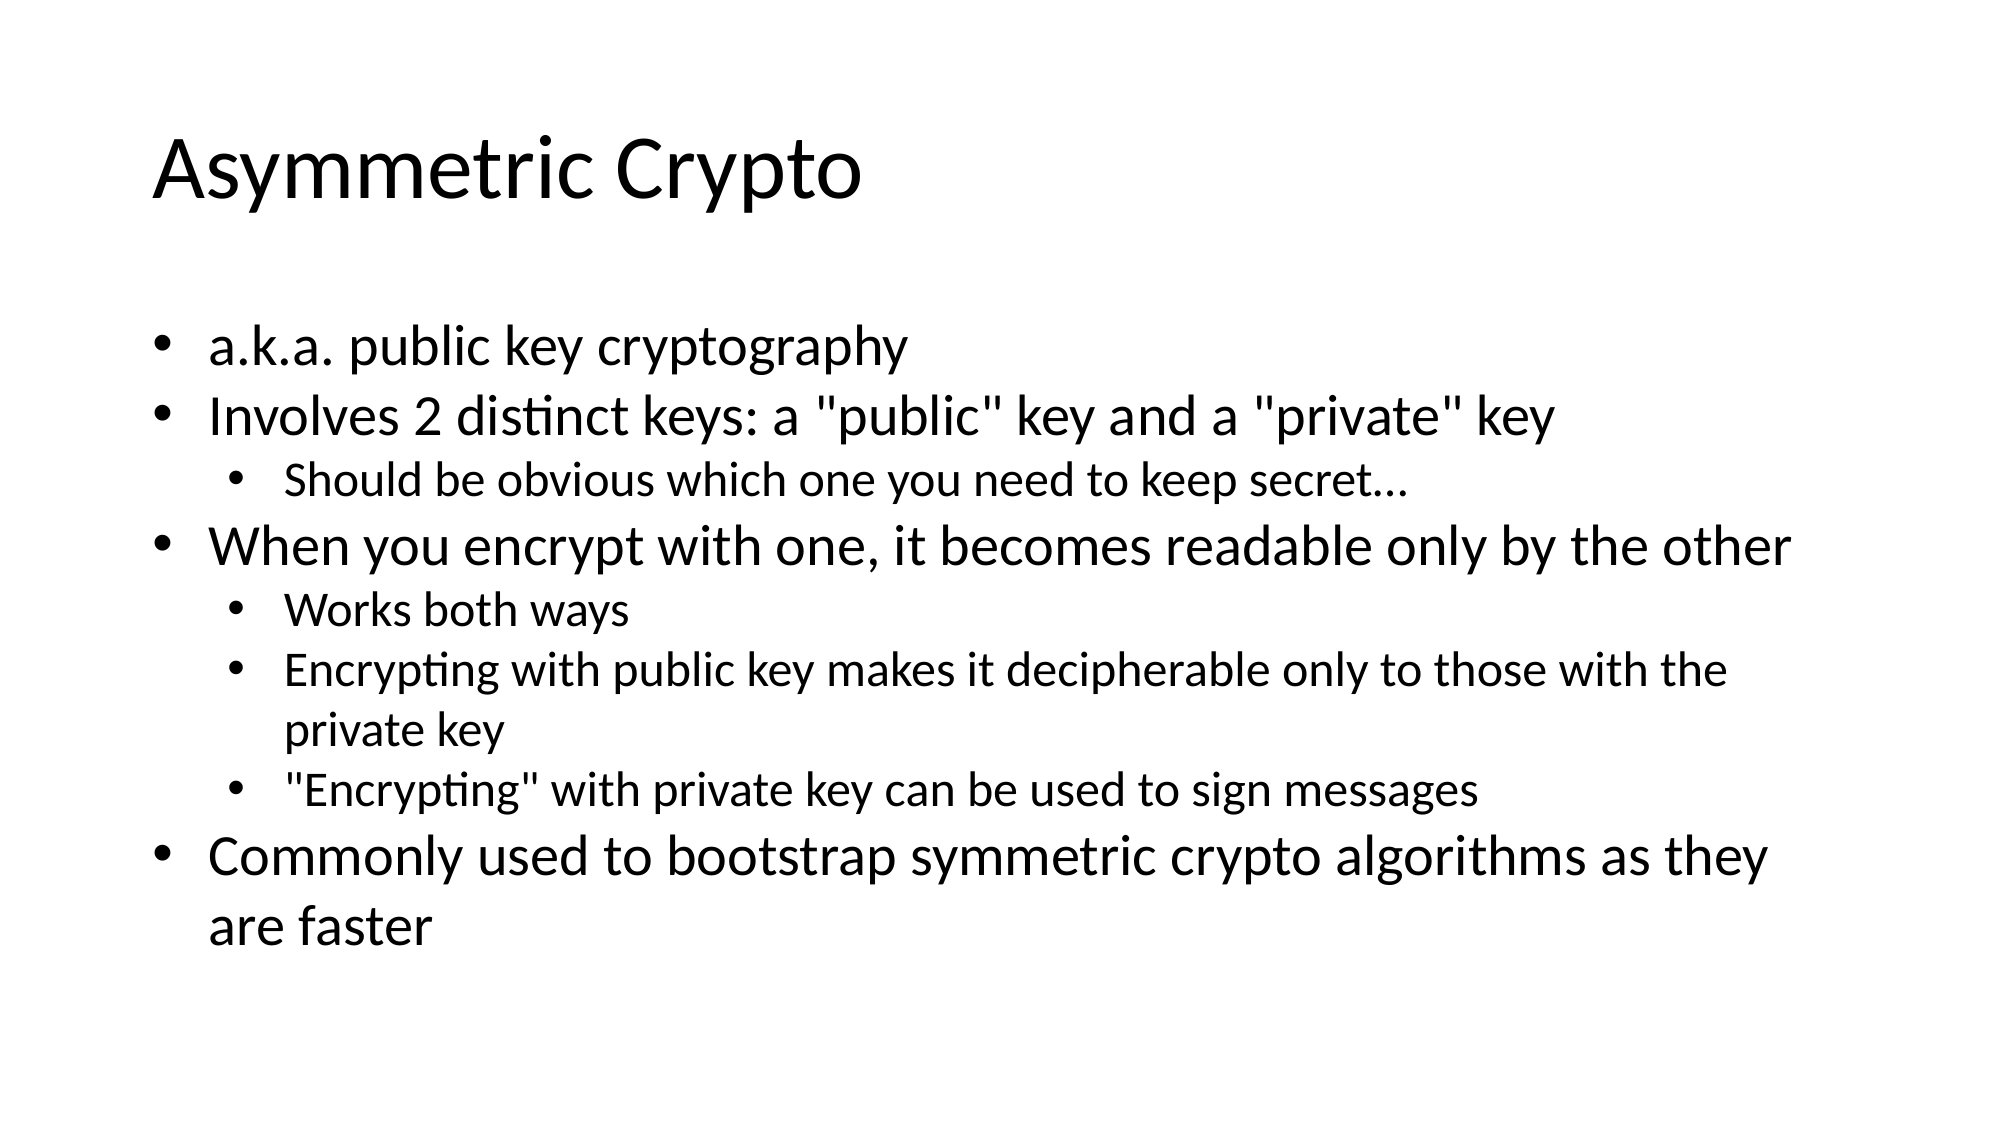

# Asymmetric Crypto
a.k.a. public key cryptography
Involves 2 distinct keys: a "public" key and a "private" key
Should be obvious which one you need to keep secret…
When you encrypt with one, it becomes readable only by the other
Works both ways
Encrypting with public key makes it decipherable only to those with the private key
"Encrypting" with private key can be used to sign messages
Commonly used to bootstrap symmetric crypto algorithms as they are faster